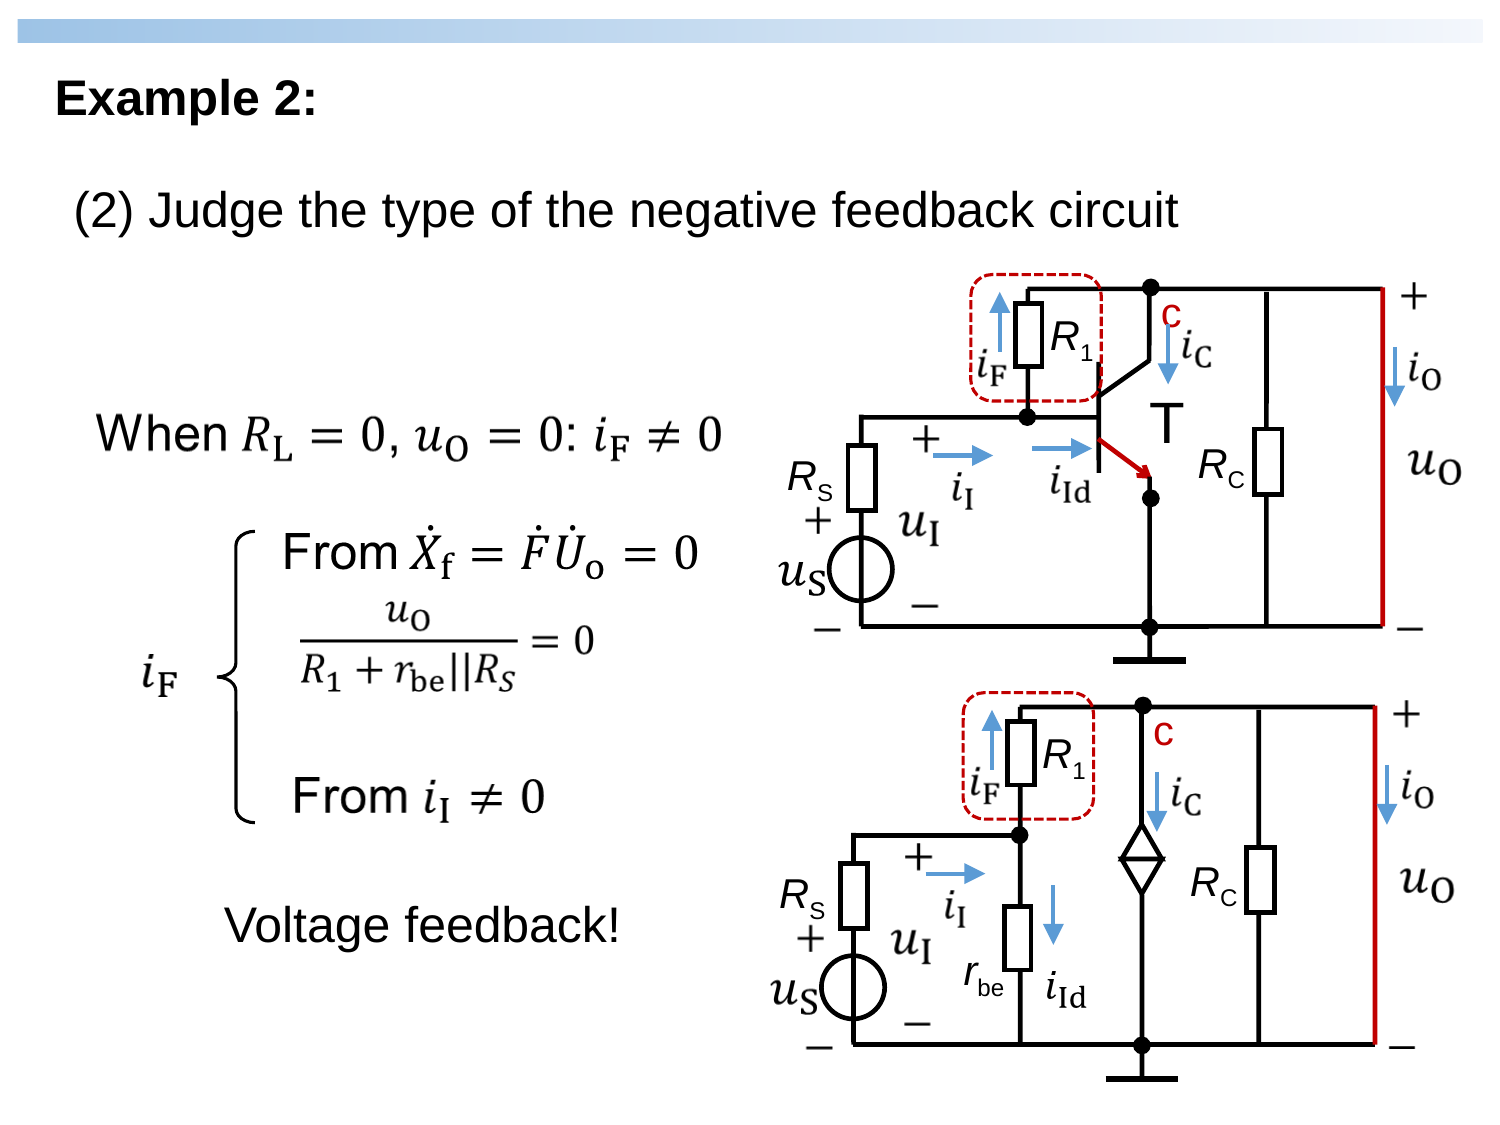

Example 2:
(2) Judge the type of the negative feedback circuit

c

R1

T

RC

RS

c

R1

RC

RS

rbe

Voltage feedback!